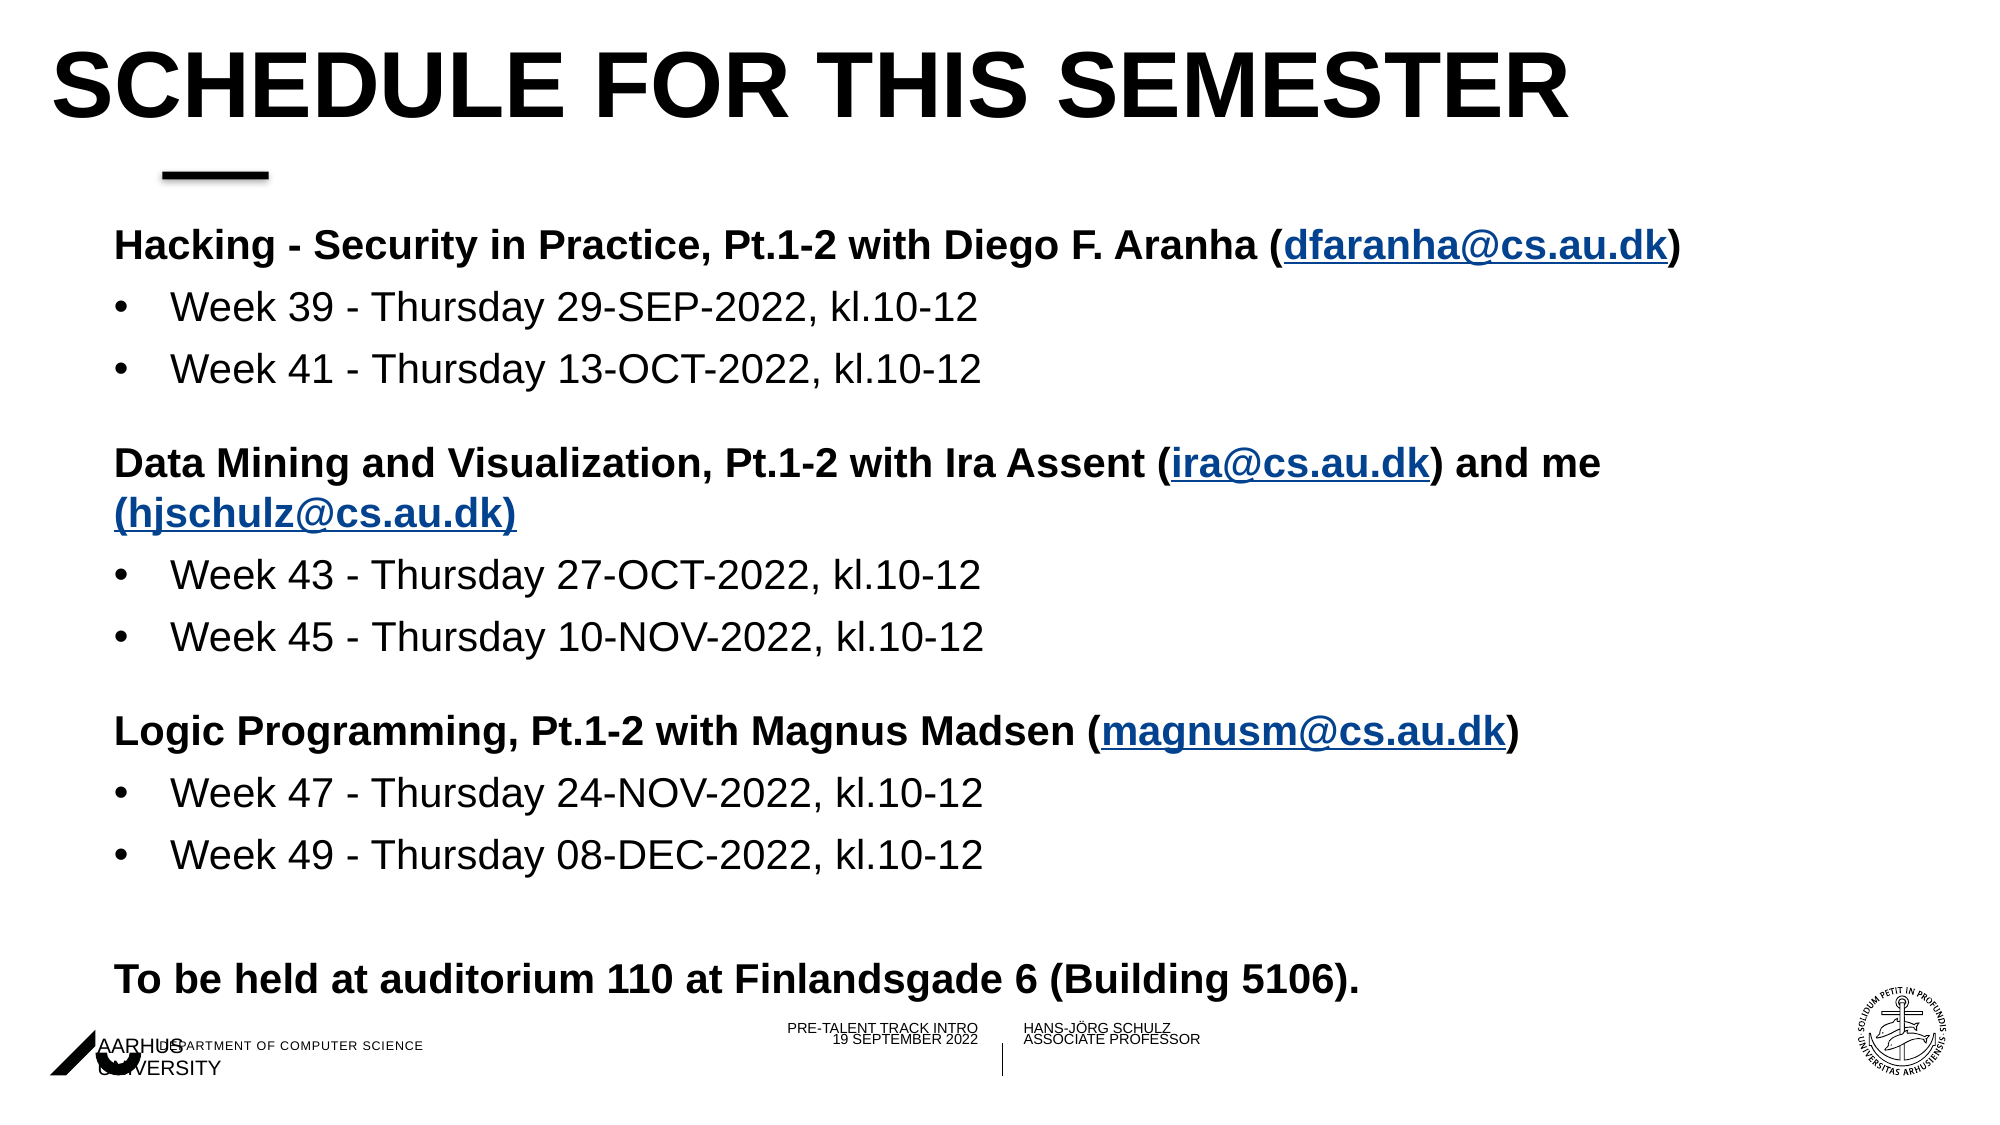

# SCHEDULE FOR THIS SEMESTER
Hacking - Security in Practice, Pt.1-2 with Diego F. Aranha (dfaranha@cs.au.dk)
Week 39 - Thursday 29-SEP-2022, kl.10-12
Week 41 - Thursday 13-OCT-2022, kl.10-12

Data Mining and Visualization, Pt.1-2 with Ira Assent (ira@cs.au.dk) and me (hjschulz@cs.au.dk)
Week 43 - Thursday 27-OCT-2022, kl.10-12
Week 45 - Thursday 10-NOV-2022, kl.10-12

Logic Programming, Pt.1-2 with Magnus Madsen (magnusm@cs.au.dk)
Week 47 - Thursday 24-NOV-2022, kl.10-12
Week 49 - Thursday 08-DEC-2022, kl.10-12

To be held at auditorium 110 at Finlandsgade 6 (Building 5106).
19/09/202216/09/2019